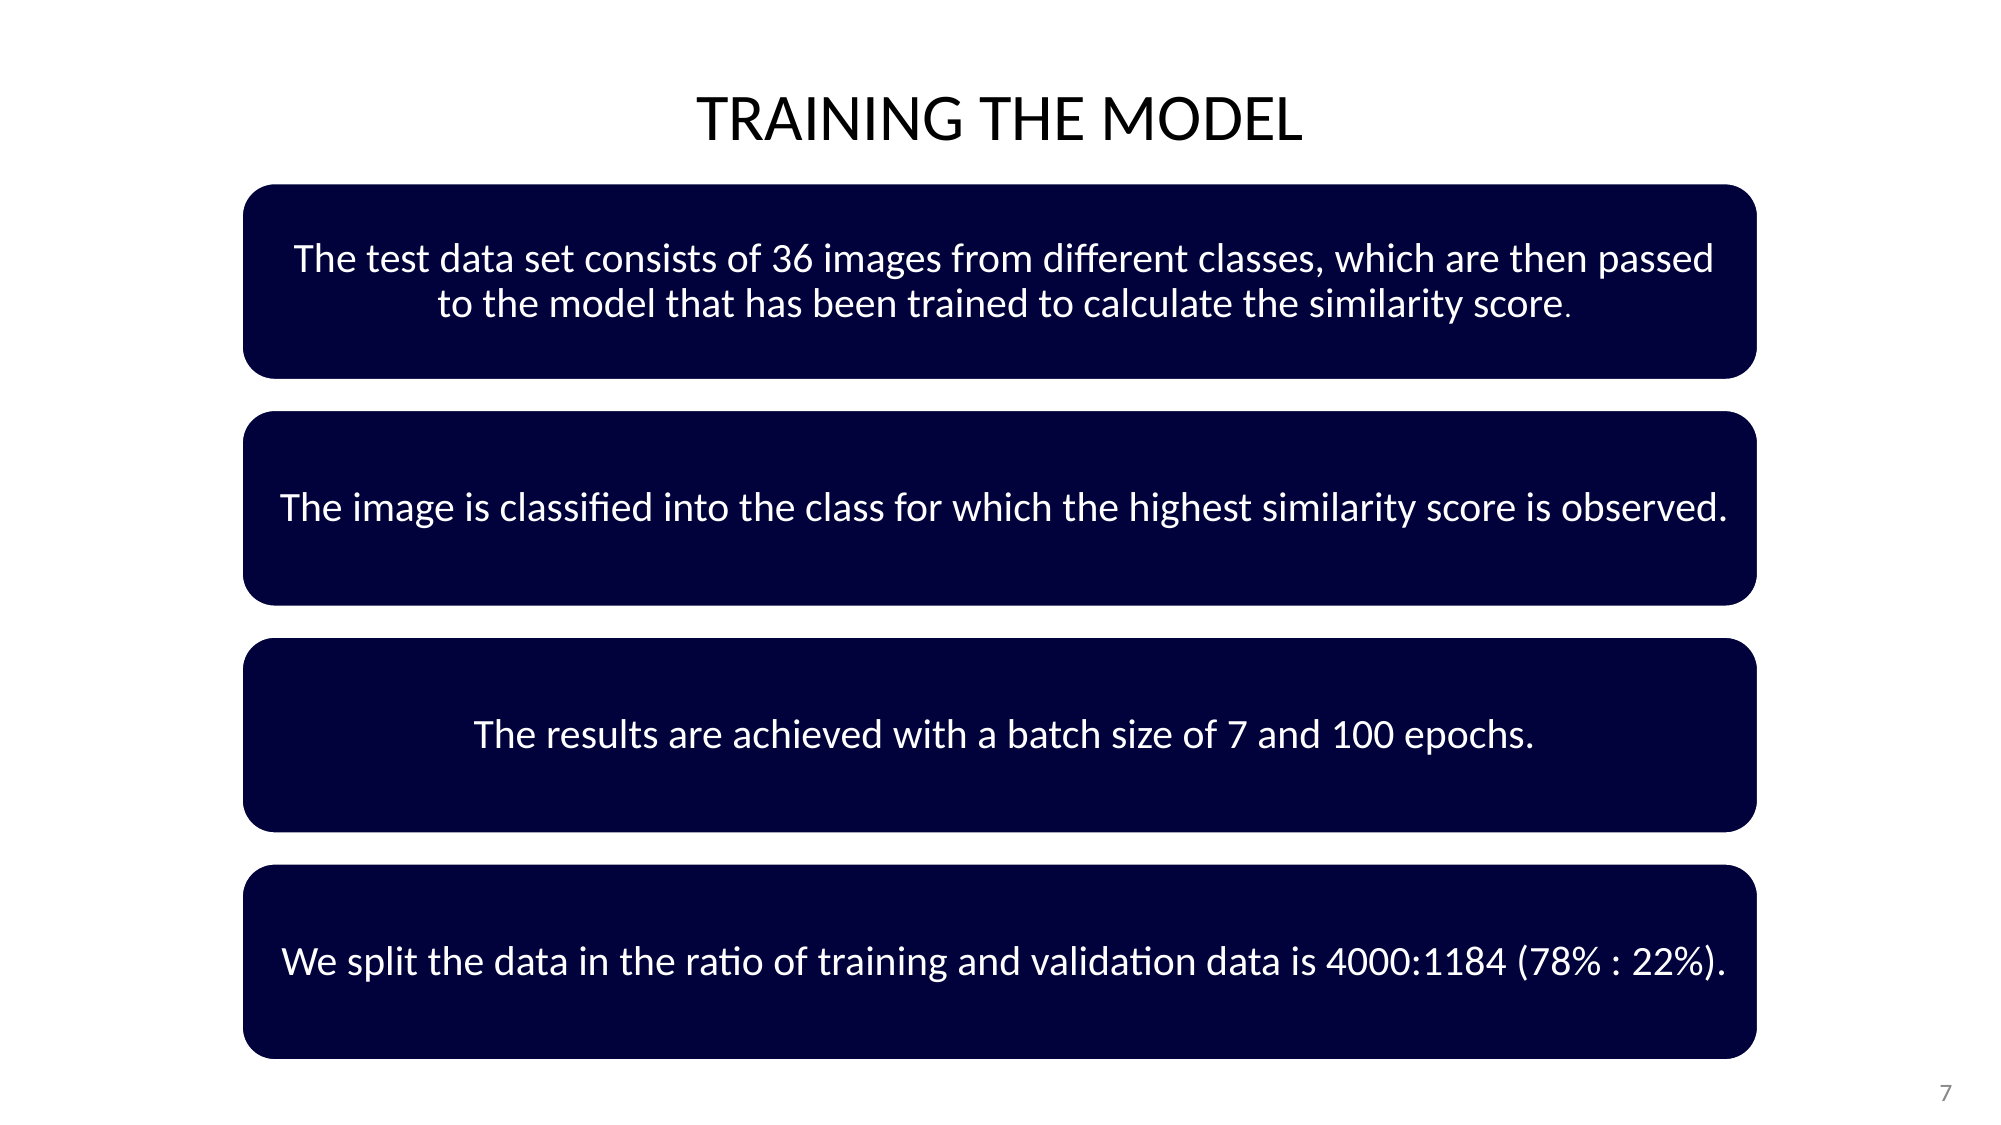

# Training the model
The test data set consists of 36 images from different classes, which are then passed to the model that has been trained to calculate the similarity score.
The image is classified into the class for which the highest similarity score is observed.
The results are achieved with a batch size of 7 and 100 epochs.
We split the data in the ratio of training and validation data is 4000:1184 (78% : 22%).
7